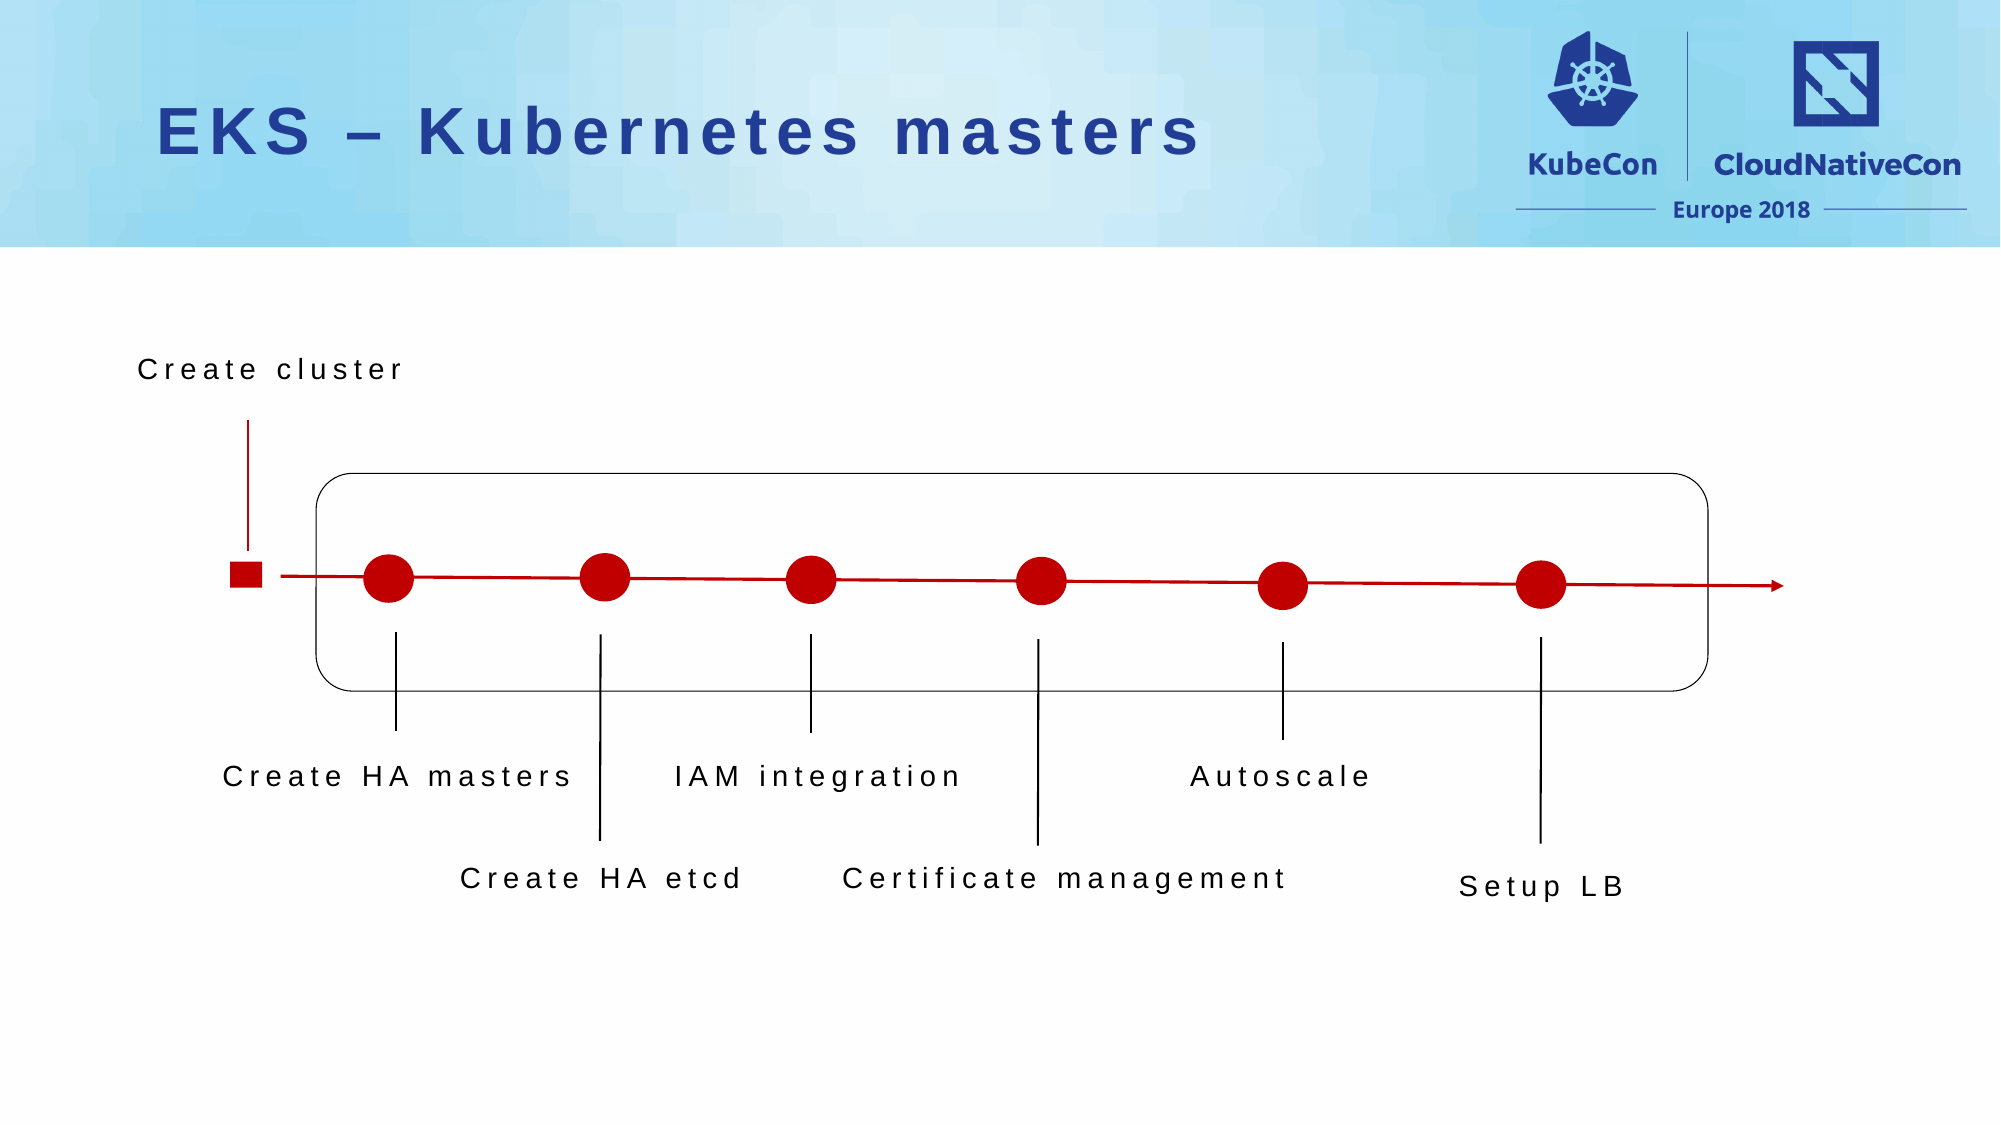

# EKS – Kubernetes masters
Create cluster

Autoscale
IAM integration
Create HA masters
Certificate management
Create HA etcd
Setup LB